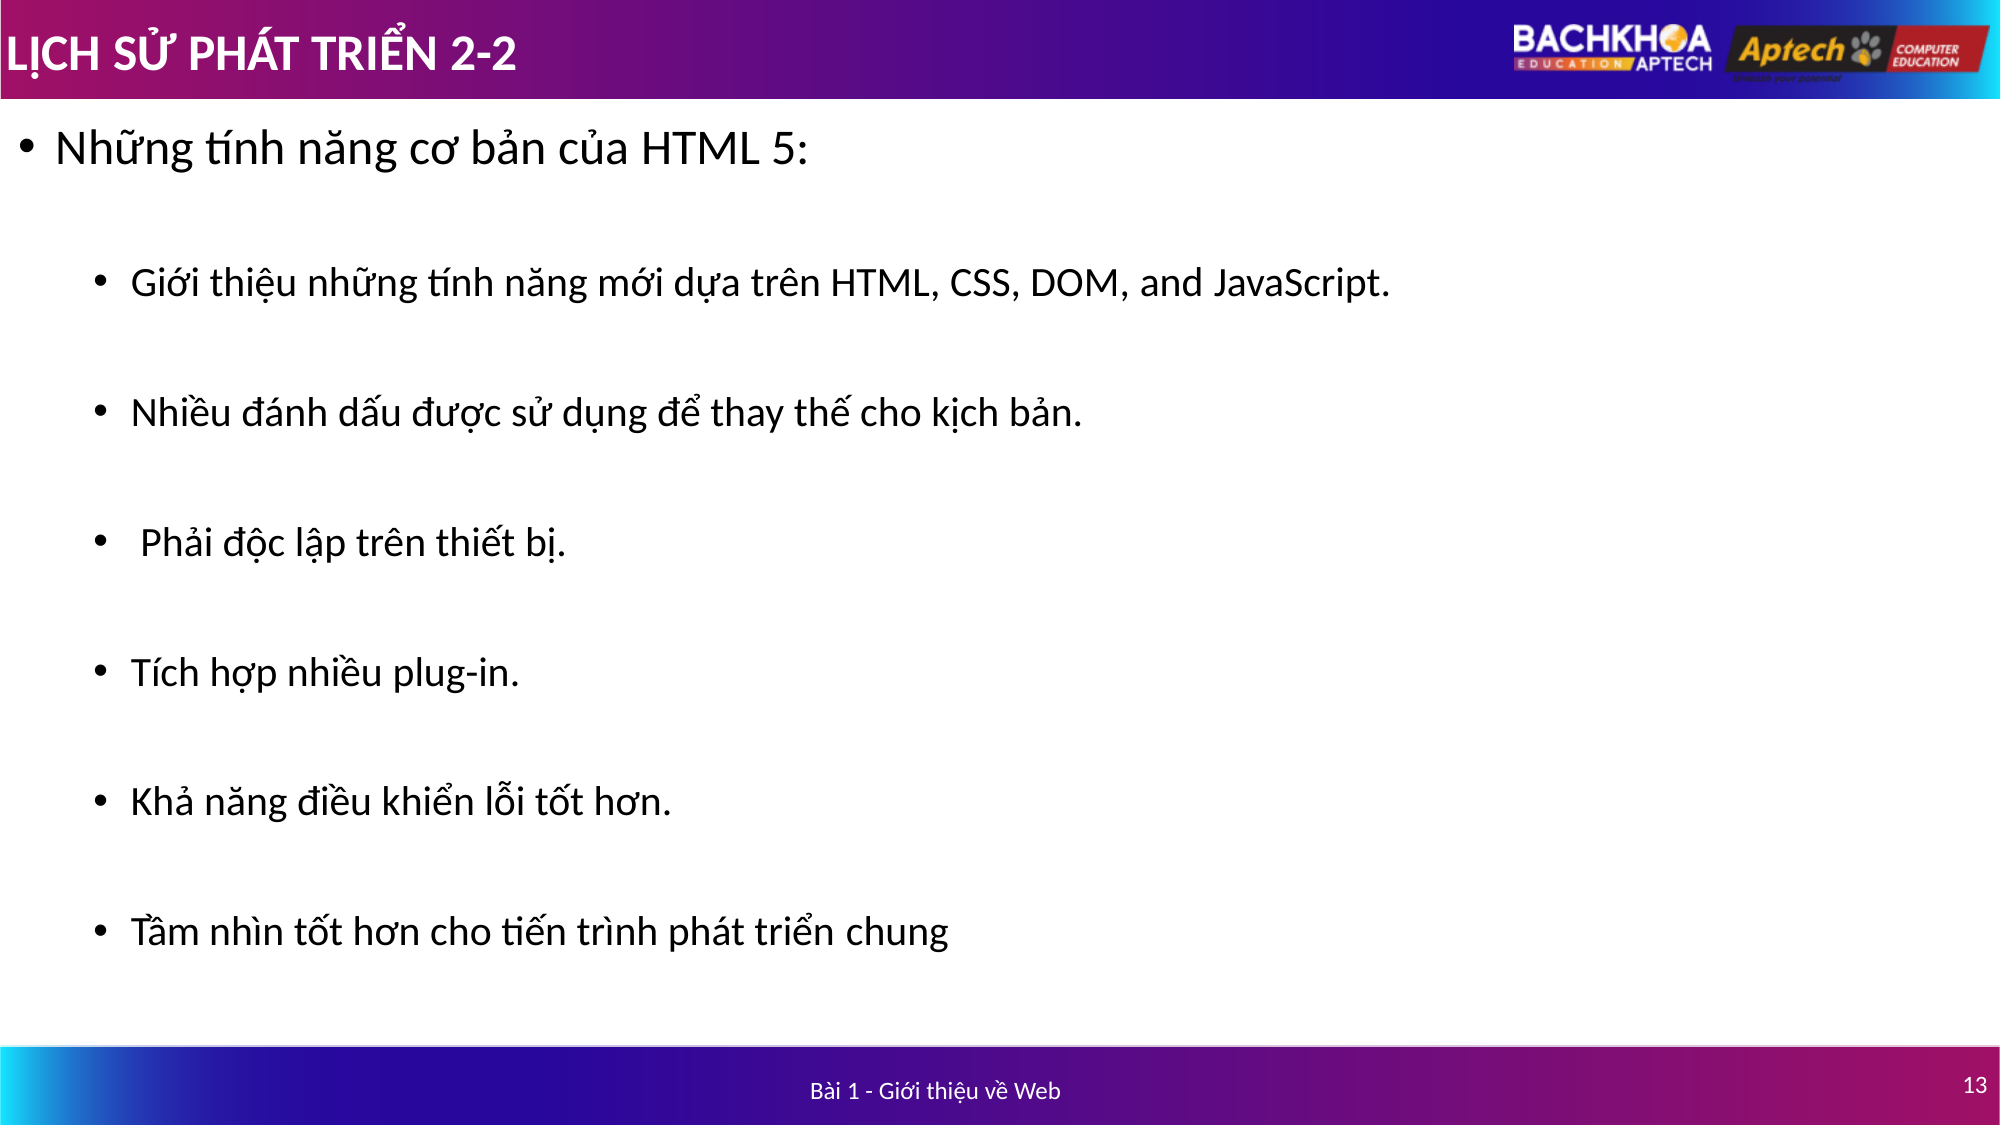

# LỊCH SỬ PHÁT TRIỂN 2-2
Những tính năng cơ bản của HTML 5:

Giới thiệu những tính năng mới dựa trên HTML, CSS, DOM, and JavaScript.

Nhiều đánh dấu được sử dụng để thay thế cho kịch bản.

 Phải độc lập trên thiết bị.

Tích hợp nhiều plug-in.

Khả năng điều khiển lỗi tốt hơn.

Tầm nhìn tốt hơn cho tiến trình phát triển chung

13
Bài 1 - Giới thiệu về Web